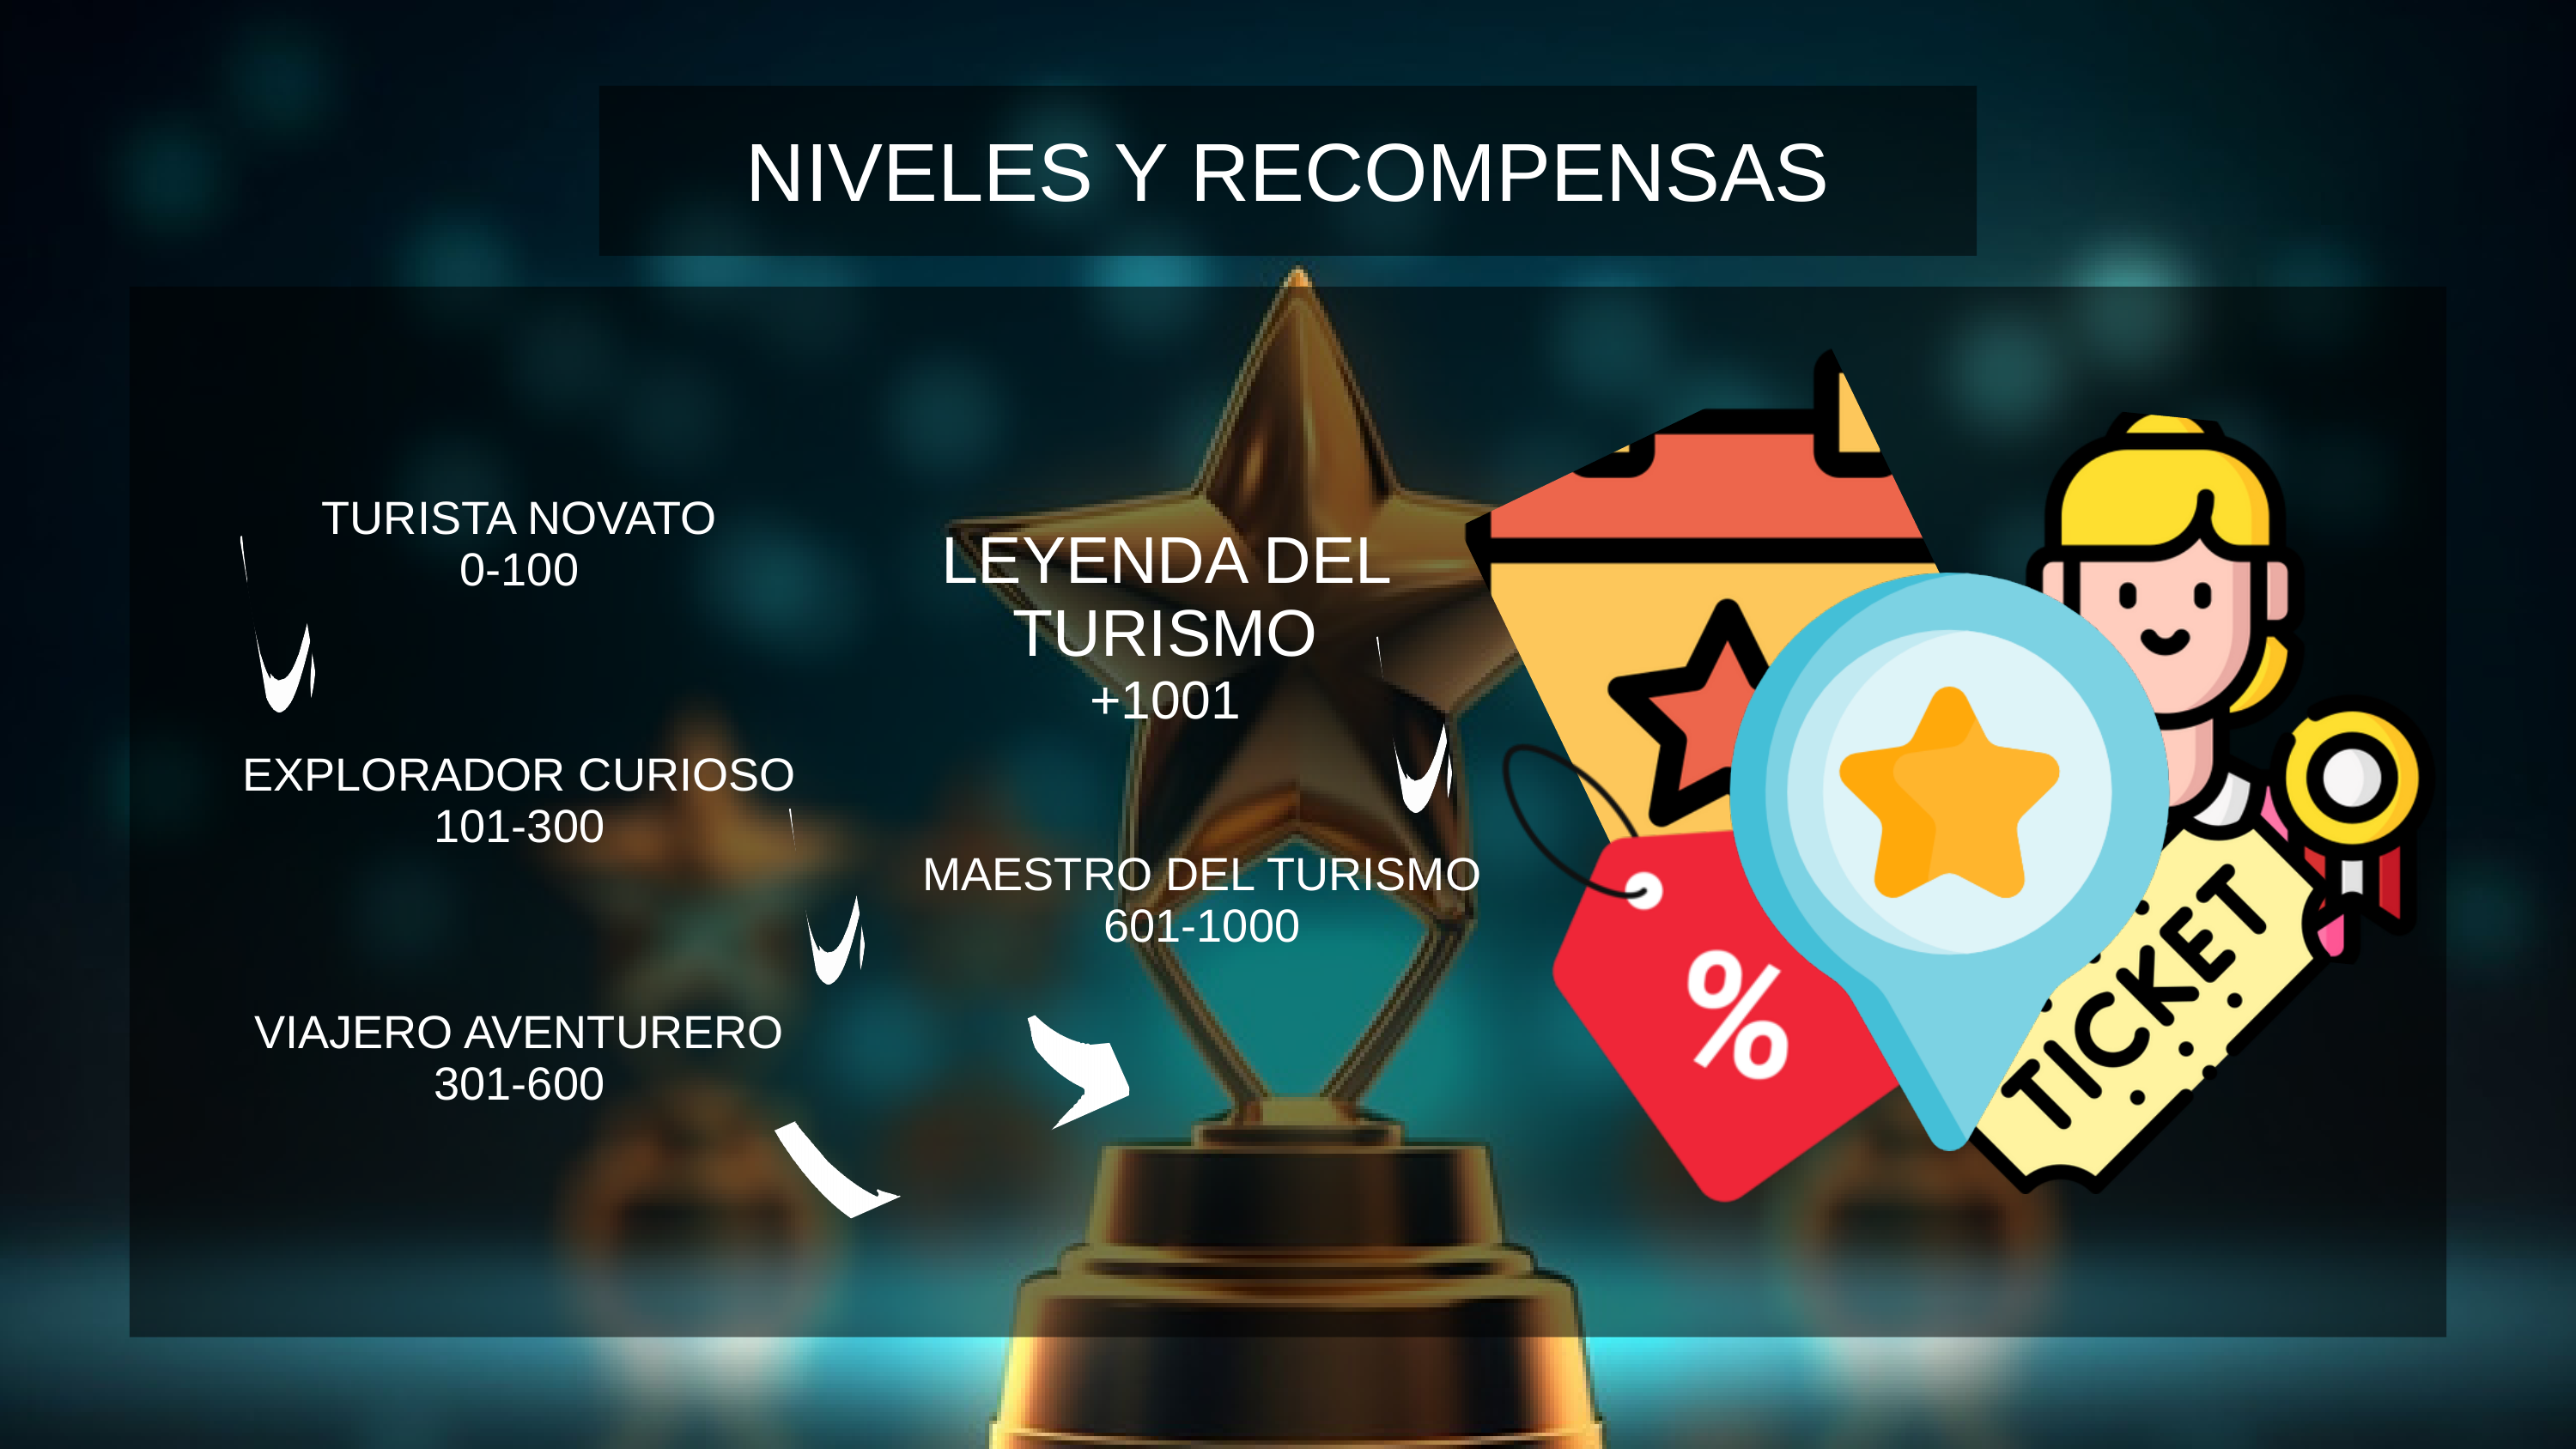

NIVELES Y RECOMPENSAS

TURISTA NOVATO
0-100
LEYENDA DEL TURISMO
+1001

EXPLORADOR CURIOSO
101-300

MAESTRO DEL TURISMO
601-1000

VIAJERO AVENTURERO
301-600